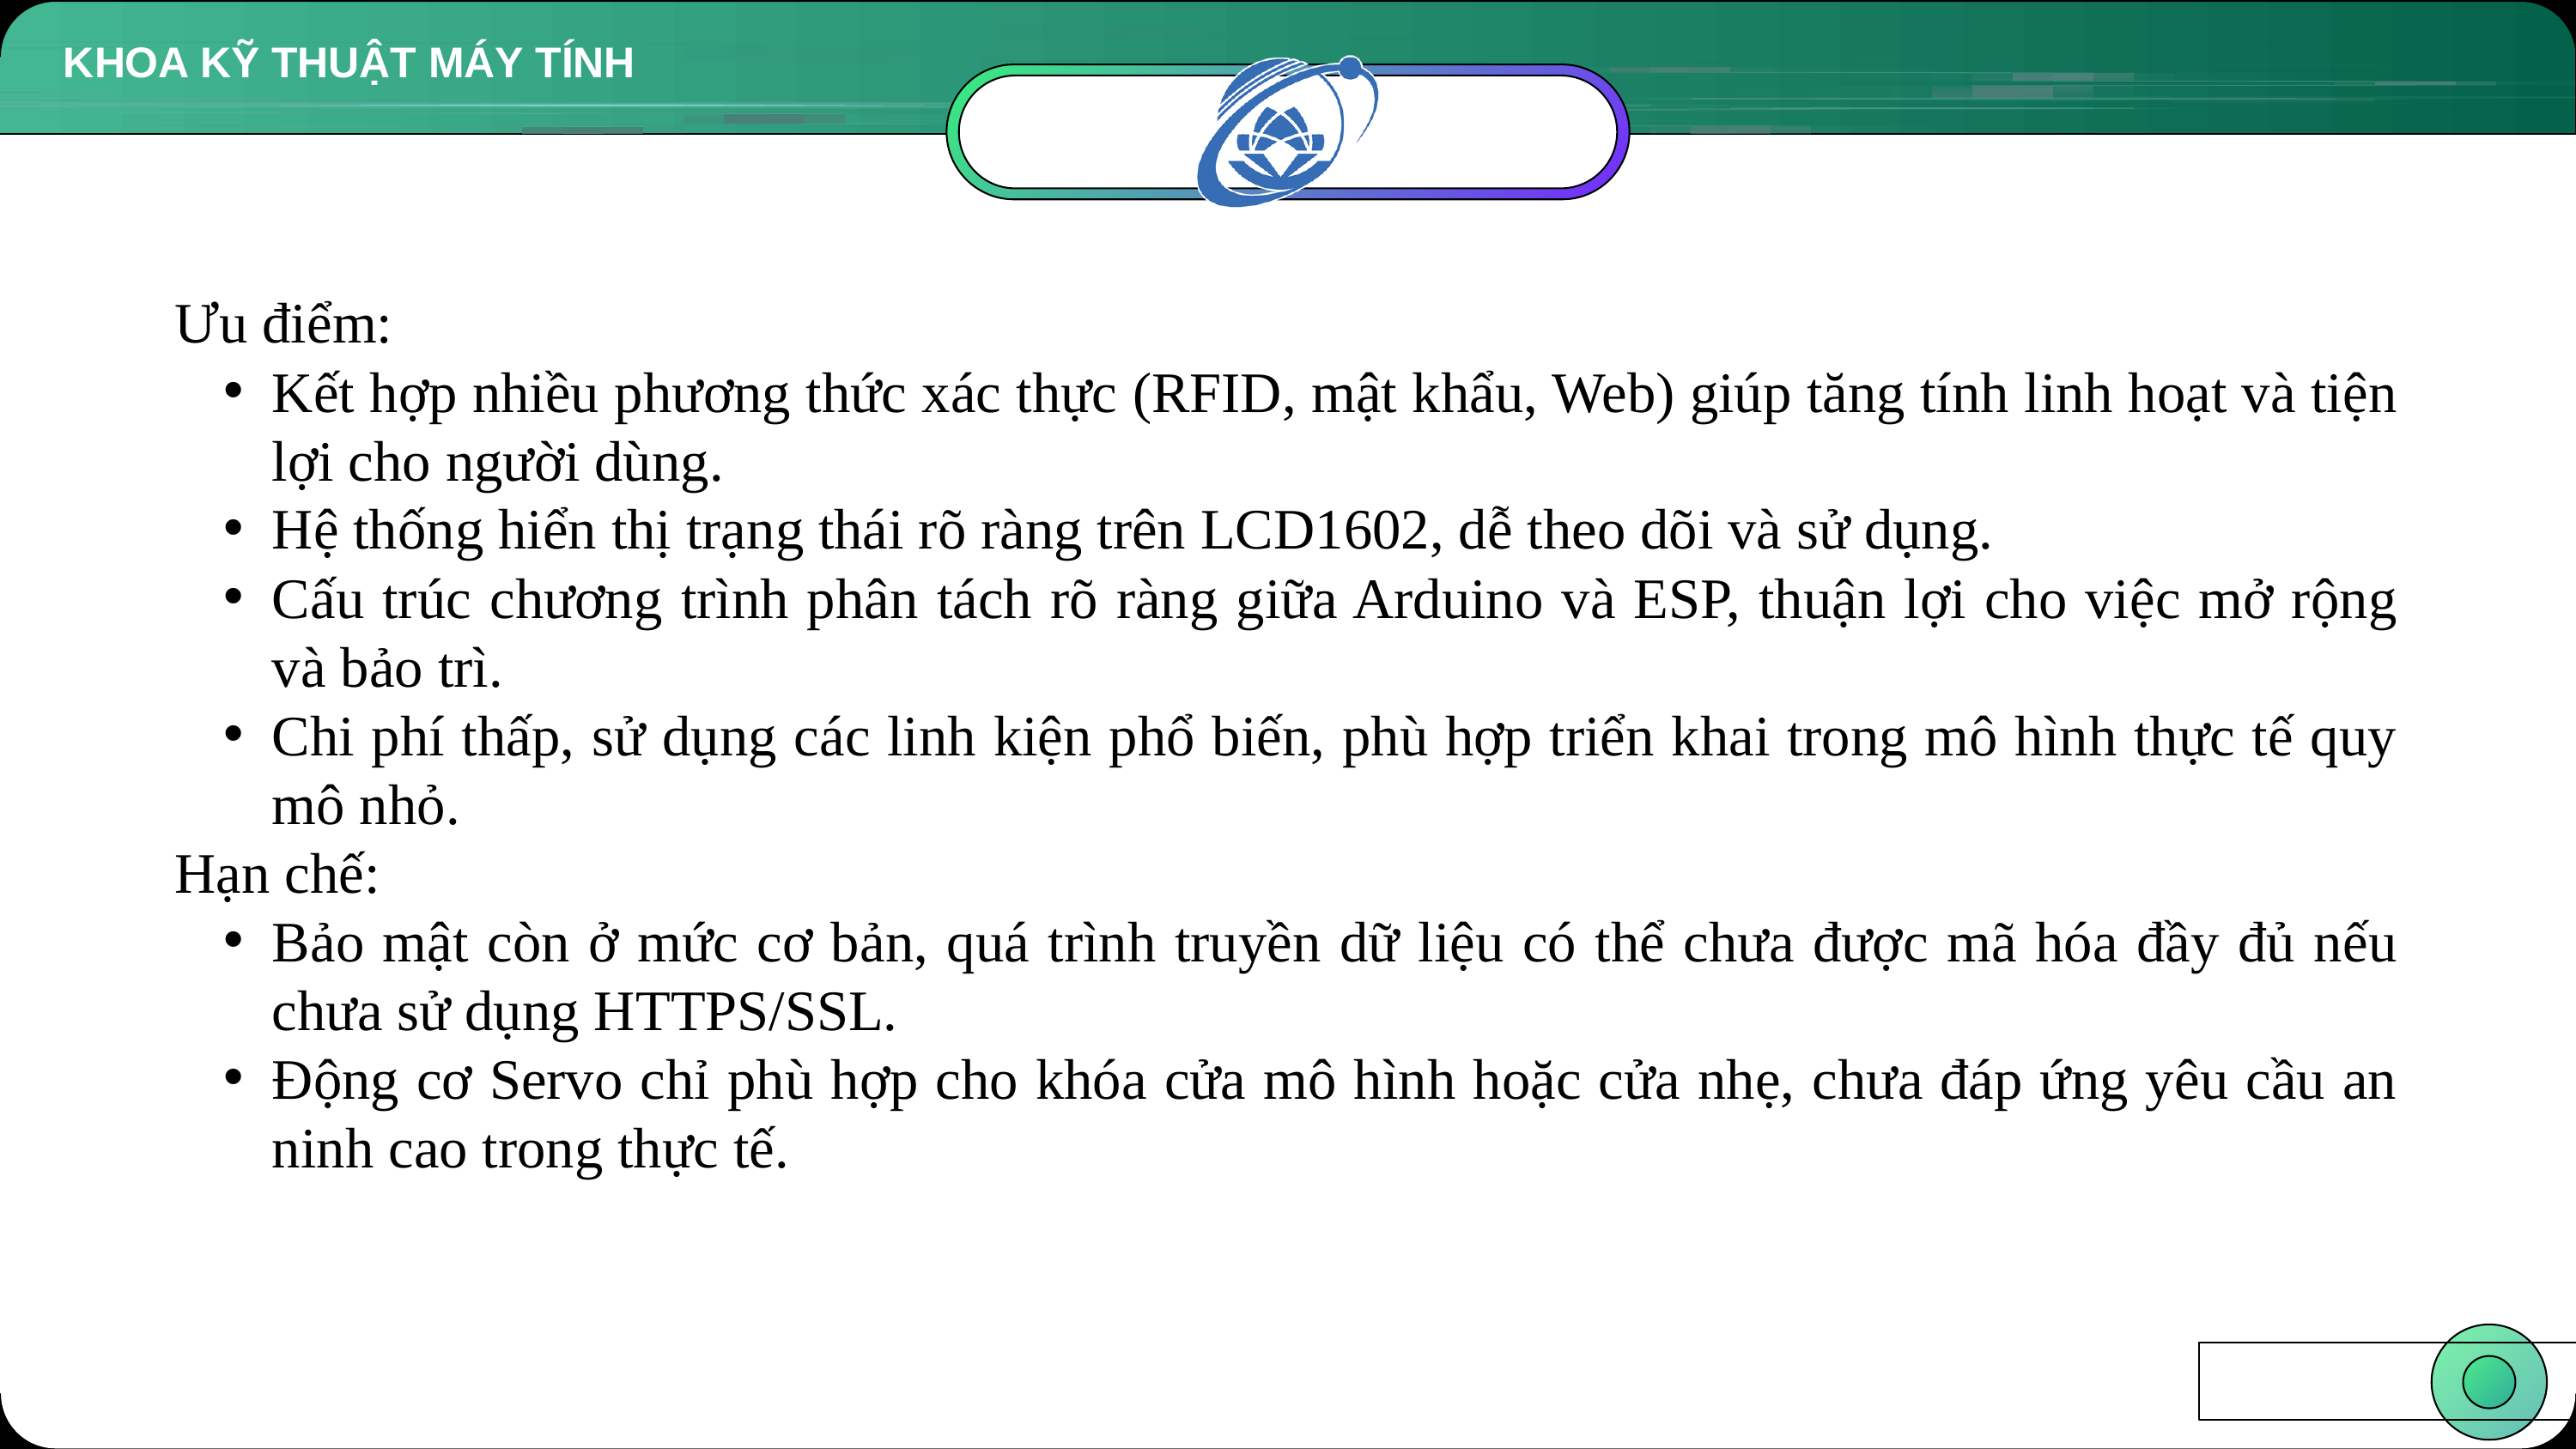

www.9slide.vn

KHOA KỸ THUẬT MÁY TÍNH

Ưu điểm:
Kết hợp nhiều phương thức xác thực (RFID, mật khẩu, Web) giúp tăng tính linh hoạt và tiện lợi cho người dùng.
Hệ thống hiển thị trạng thái rõ ràng trên LCD1602, dễ theo dõi và sử dụng.
Cấu trúc chương trình phân tách rõ ràng giữa Arduino và ESP, thuận lợi cho việc mở rộng và bảo trì.
Chi phí thấp, sử dụng các linh kiện phổ biến, phù hợp triển khai trong mô hình thực tế quy mô nhỏ.
Hạn chế:
Bảo mật còn ở mức cơ bản, quá trình truyền dữ liệu có thể chưa được mã hóa đầy đủ nếu chưa sử dụng HTTPS/SSL.
Động cơ Servo chỉ phù hợp cho khóa cửa mô hình hoặc cửa nhẹ, chưa đáp ứng yêu cầu an ninh cao trong thực tế.

‹#›